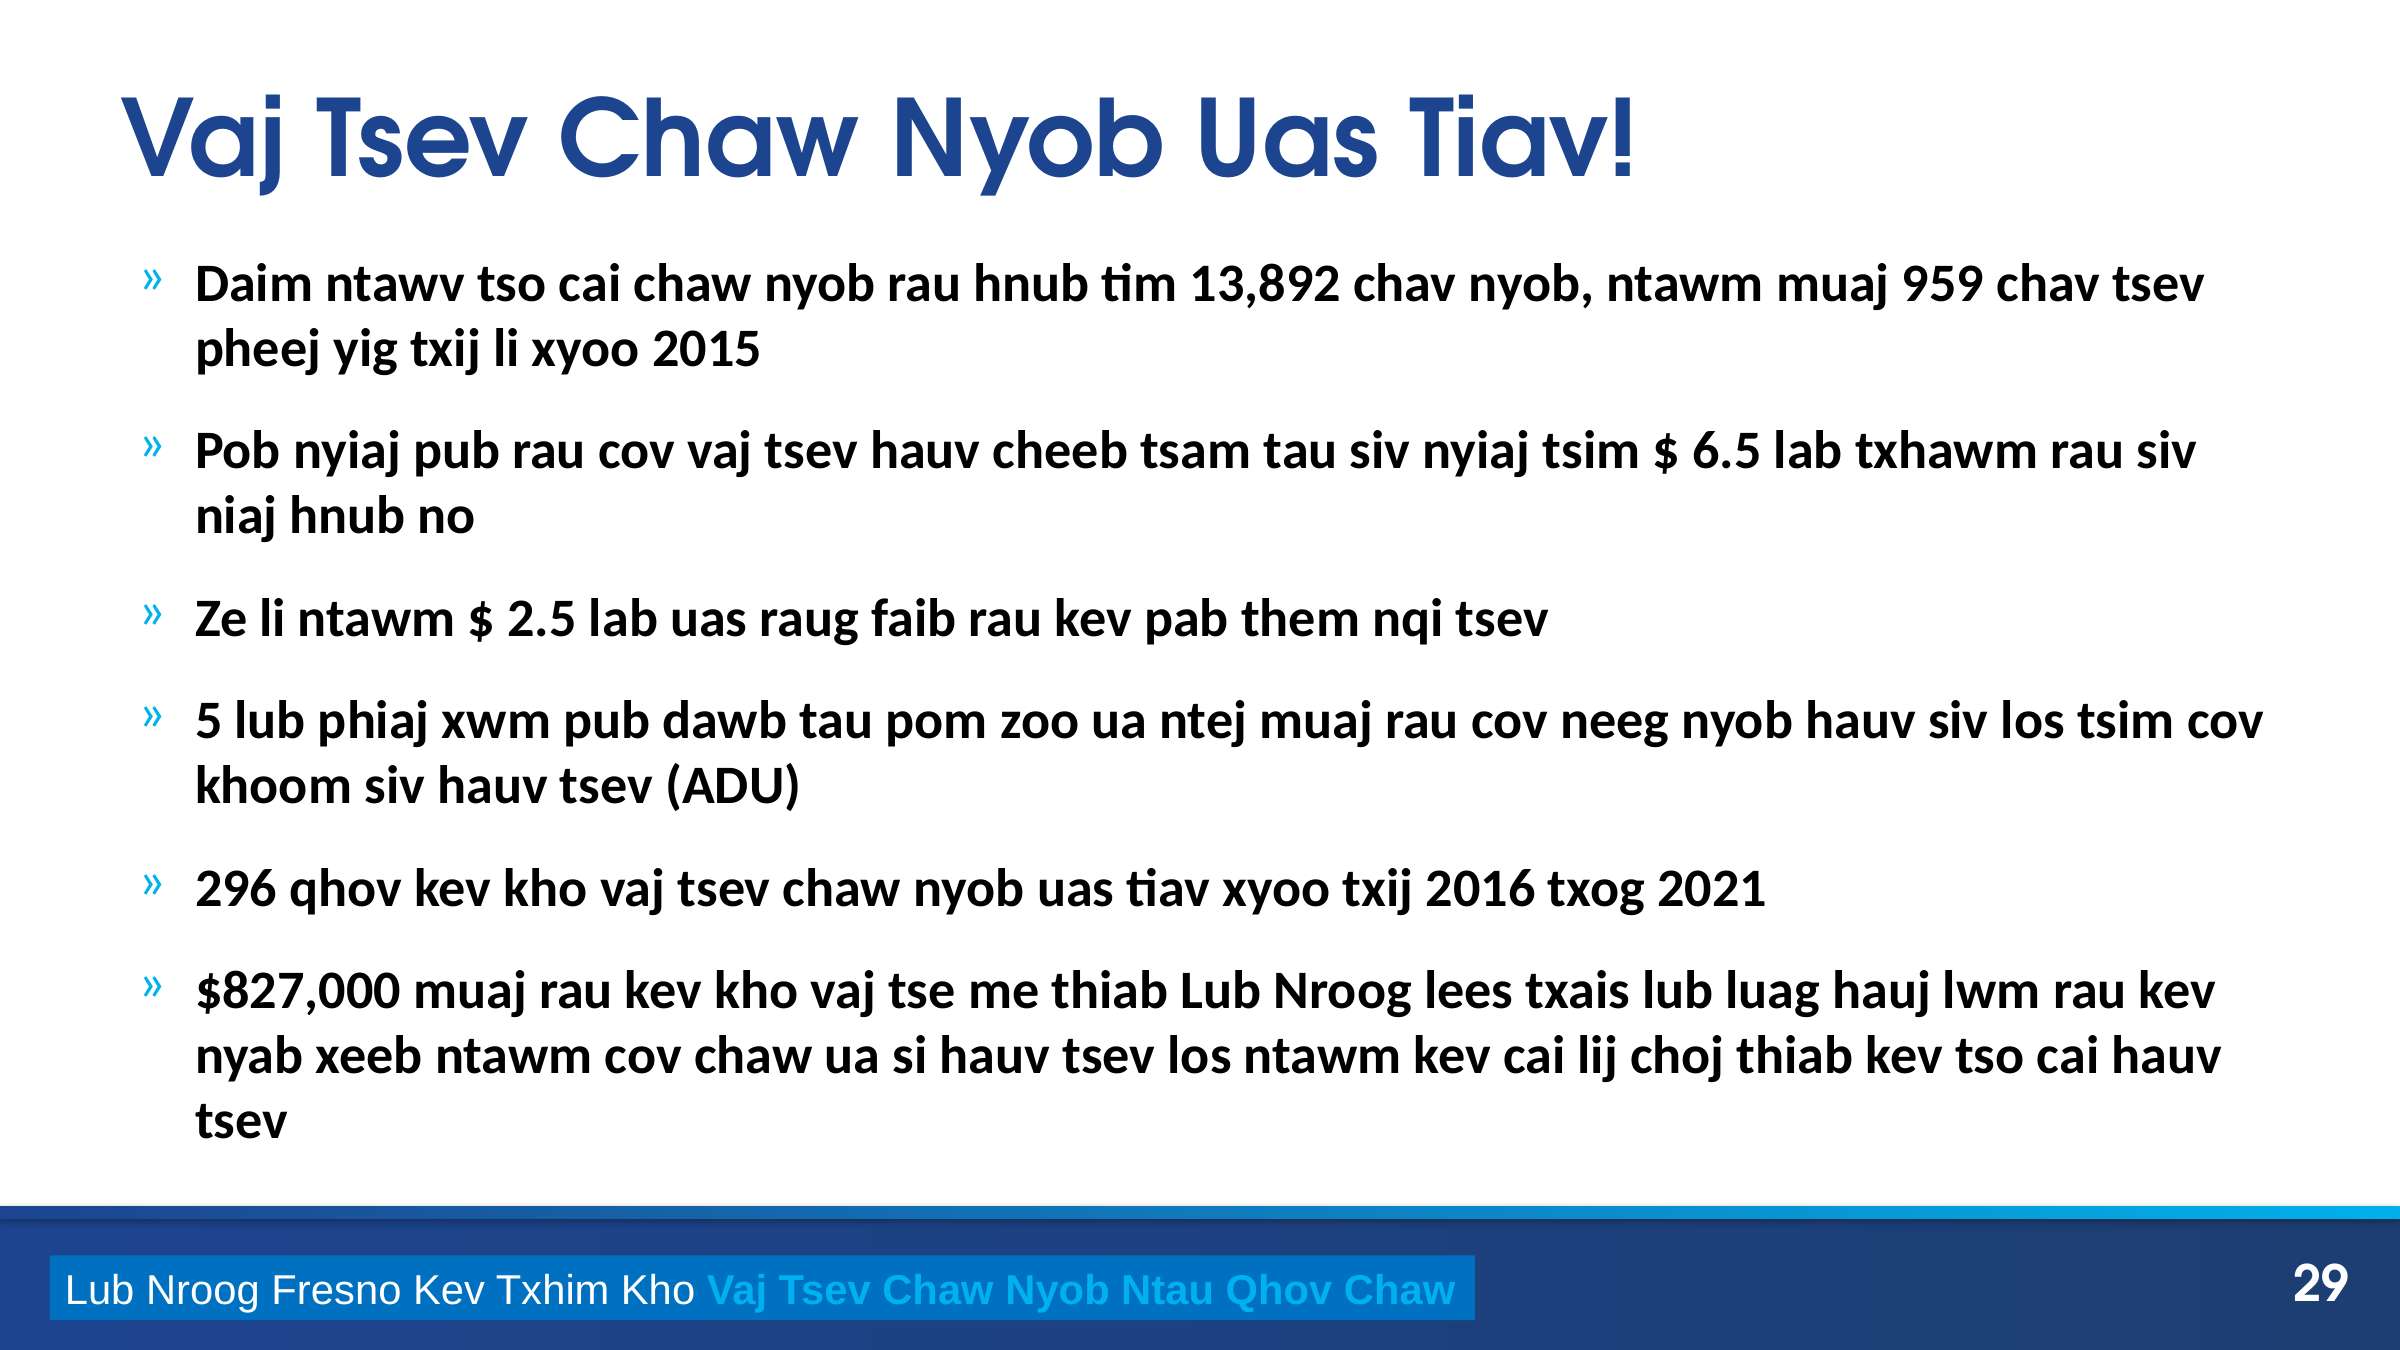

# Vaj Tsev Chaw Nyob Uas Tiav!
Daim ntawv tso cai chaw nyob rau hnub tim 13,892 chav nyob, ntawm muaj 959 chav tsev pheej yig txij li xyoo 2015
Pob nyiaj pub rau cov vaj tsev hauv cheeb tsam tau siv nyiaj tsim $ 6.5 lab txhawm rau siv niaj hnub no
Ze li ntawm $ 2.5 lab uas raug faib rau kev pab them nqi tsev
5 lub phiaj xwm pub dawb tau pom zoo ua ntej muaj rau cov neeg nyob hauv siv los tsim cov khoom siv hauv tsev (ADU)
296 qhov kev kho vaj tsev chaw nyob uas tiav xyoo txij 2016 txog 2021
$827,000 muaj rau kev kho vaj tse me thiab Lub Nroog lees txais lub luag hauj lwm rau kev nyab xeeb ntawm cov chaw ua si hauv tsev los ntawm kev cai lij choj thiab kev tso cai hauv tsev
Lub Nroog Fresno Kev Txhim Kho Vaj Tsev Chaw Nyob Ntau Qhov Chaw